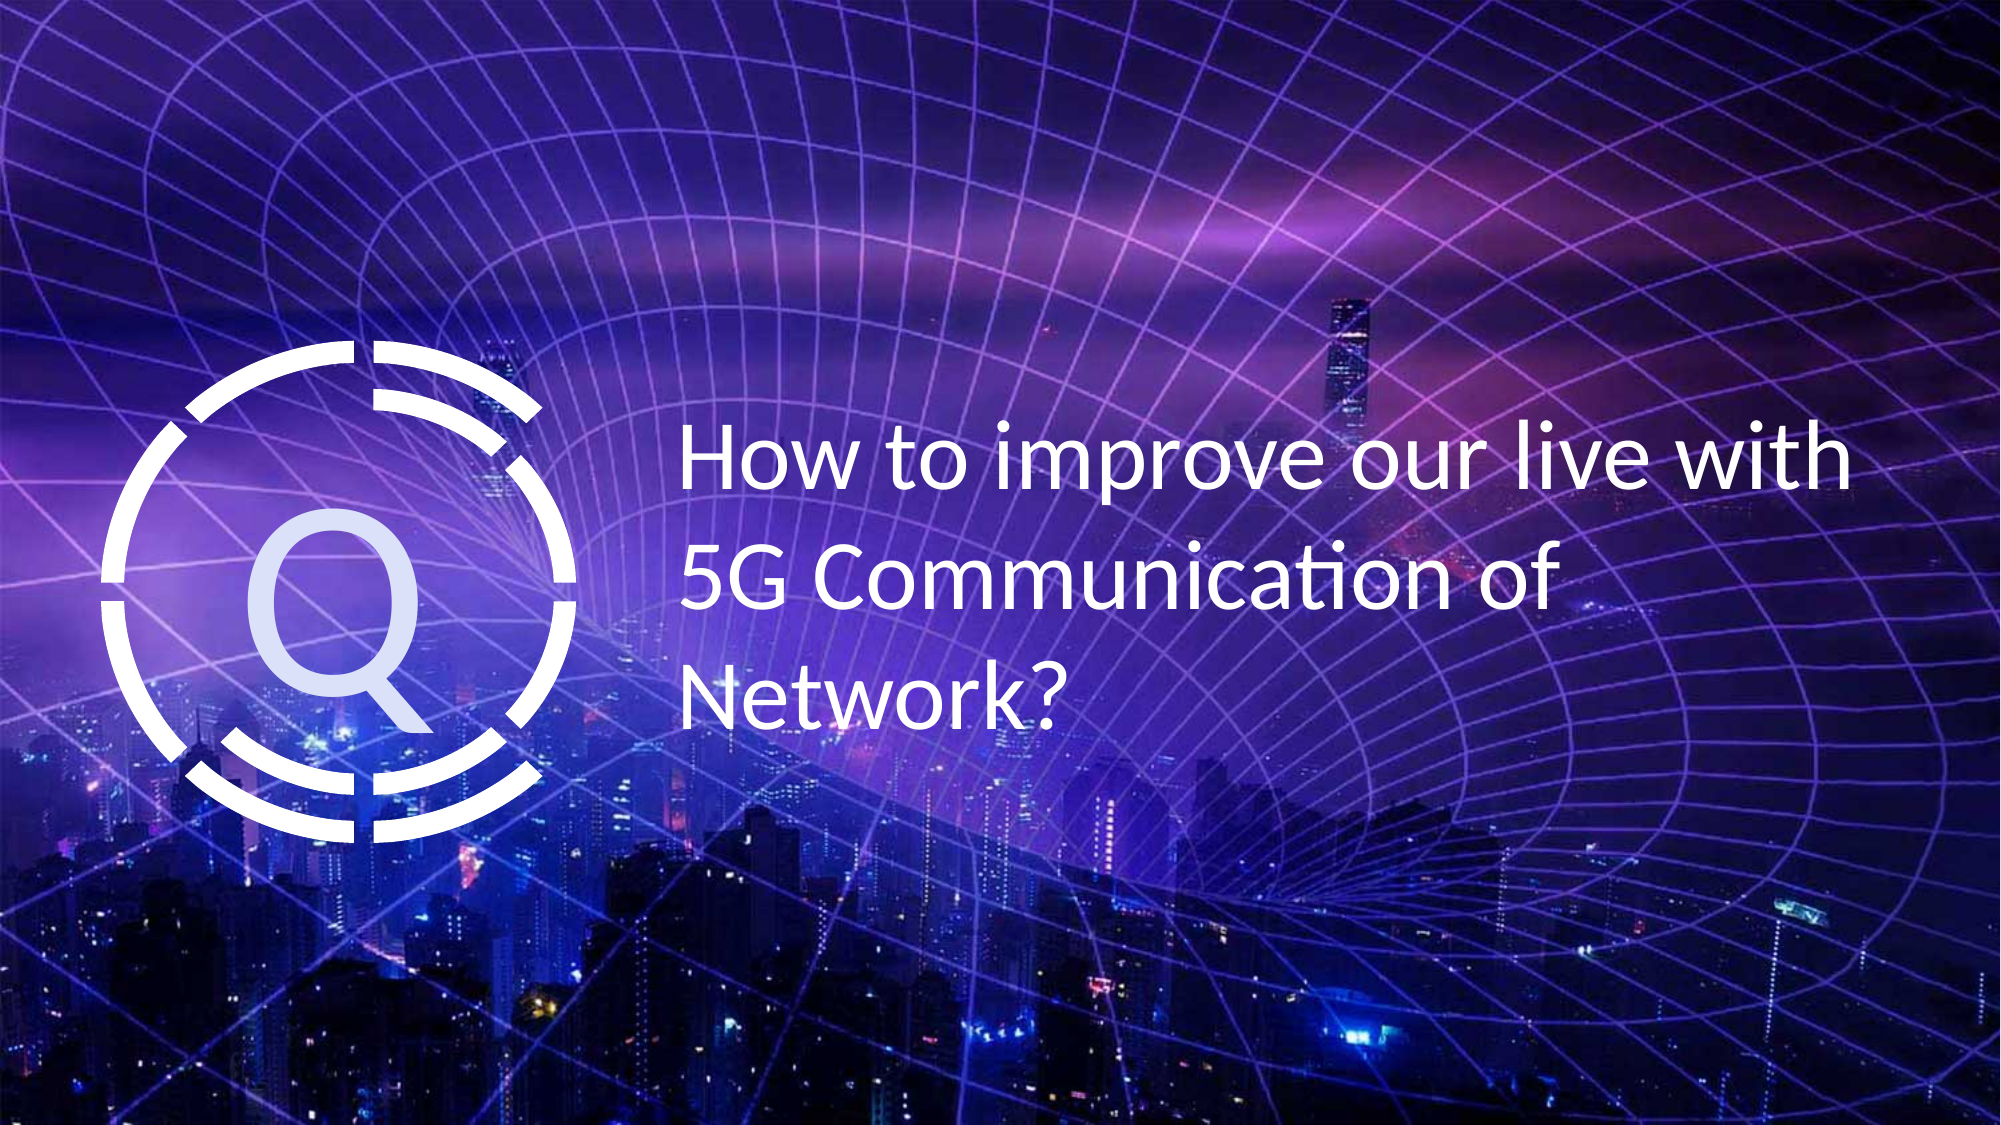

Q
How to improve our live with 5G Communication of Network?